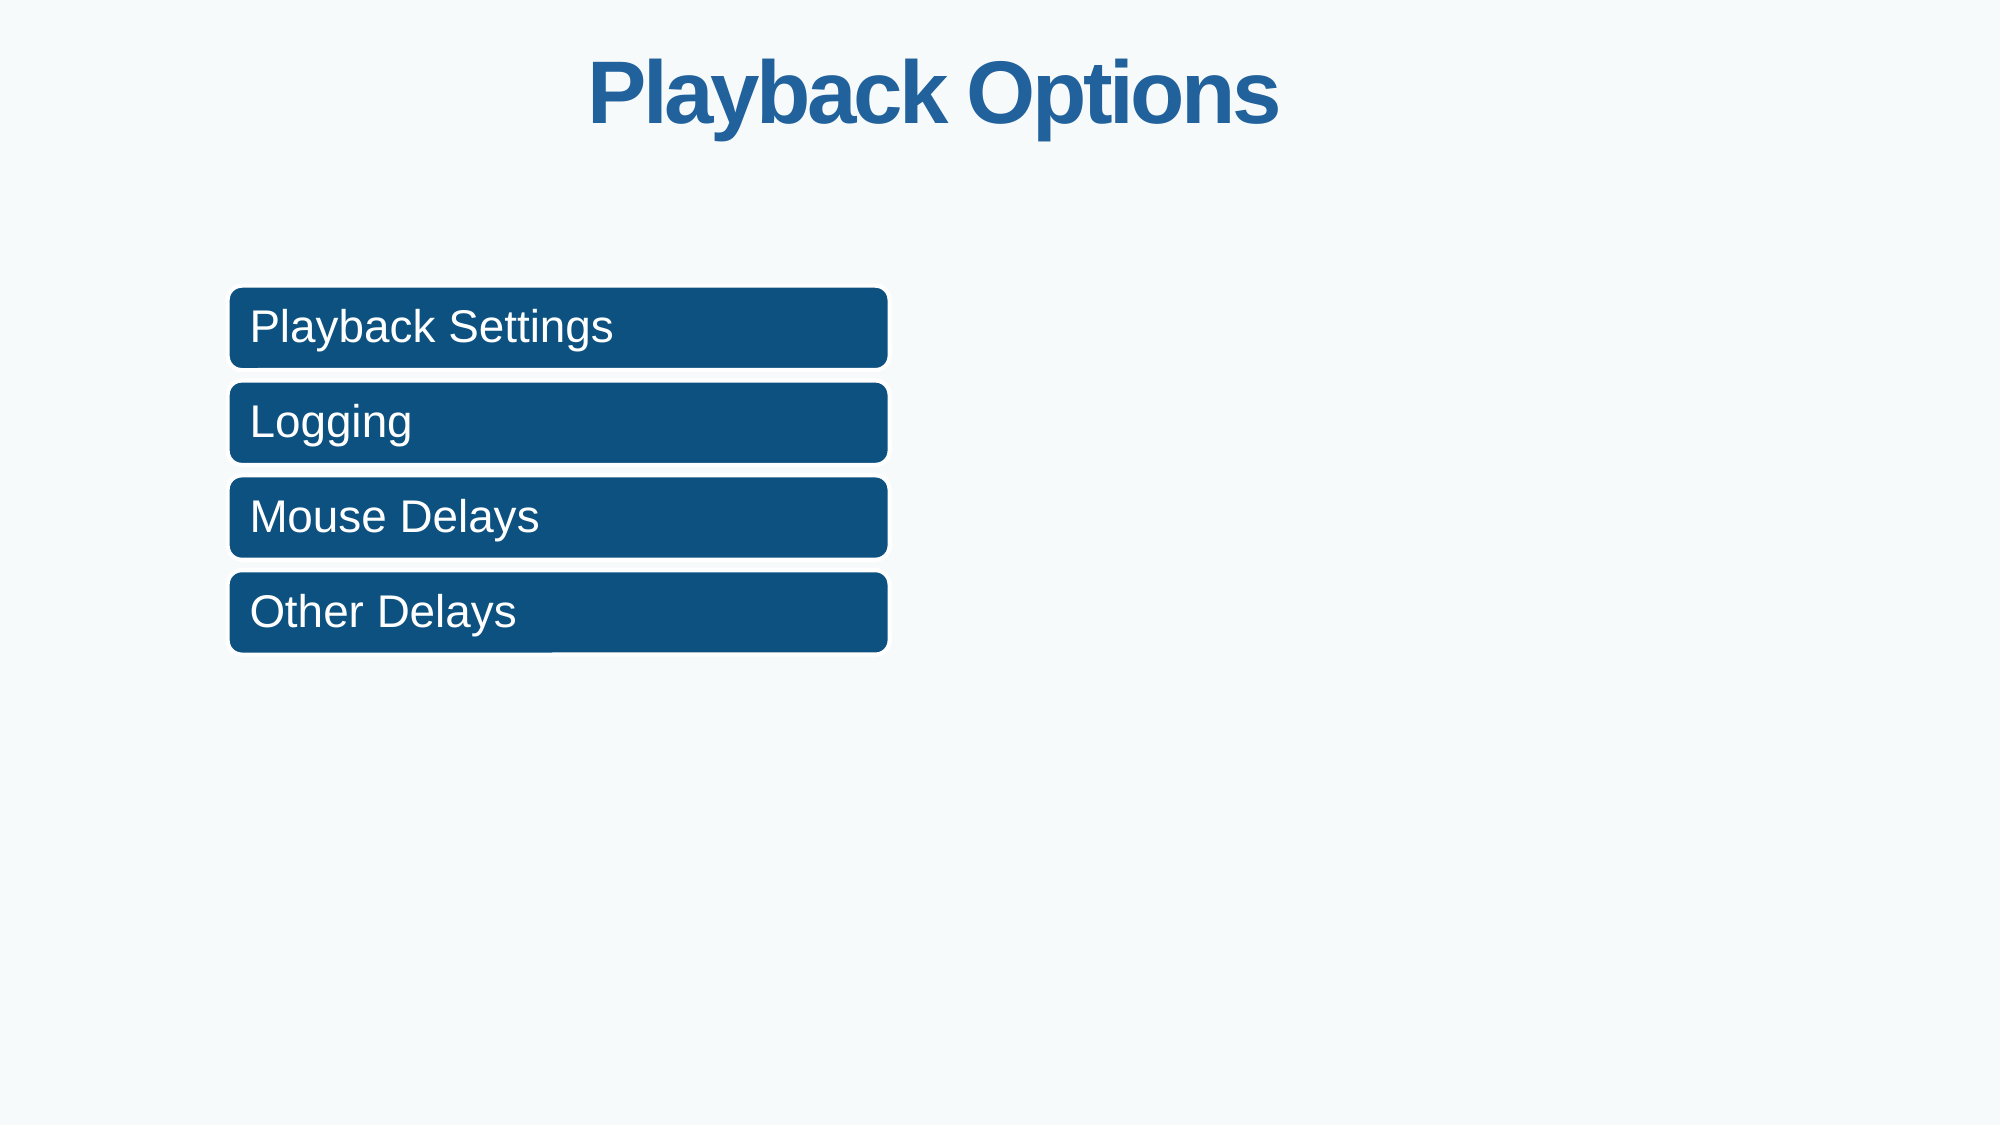

# Playback Options
Playback Settings
Logging
Mouse Delays
Other Delays